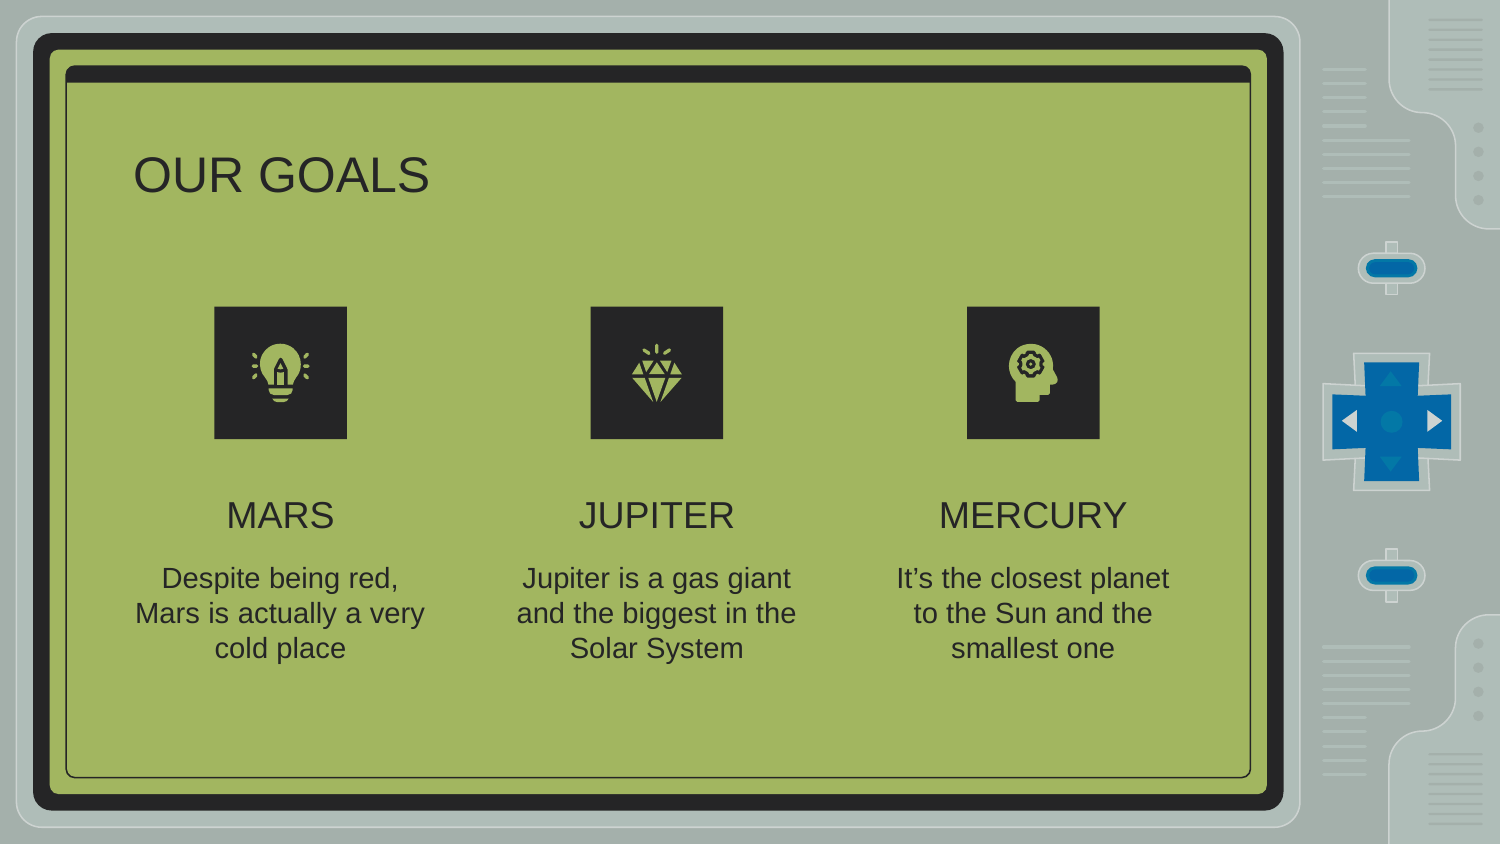

# OUR GOALS

MARS
JUPITER
MERCURY
Despite being red, Mars is actually a very cold place
Jupiter is a gas giant and the biggest in the Solar System
It’s the closest planet to the Sun and the smallest one